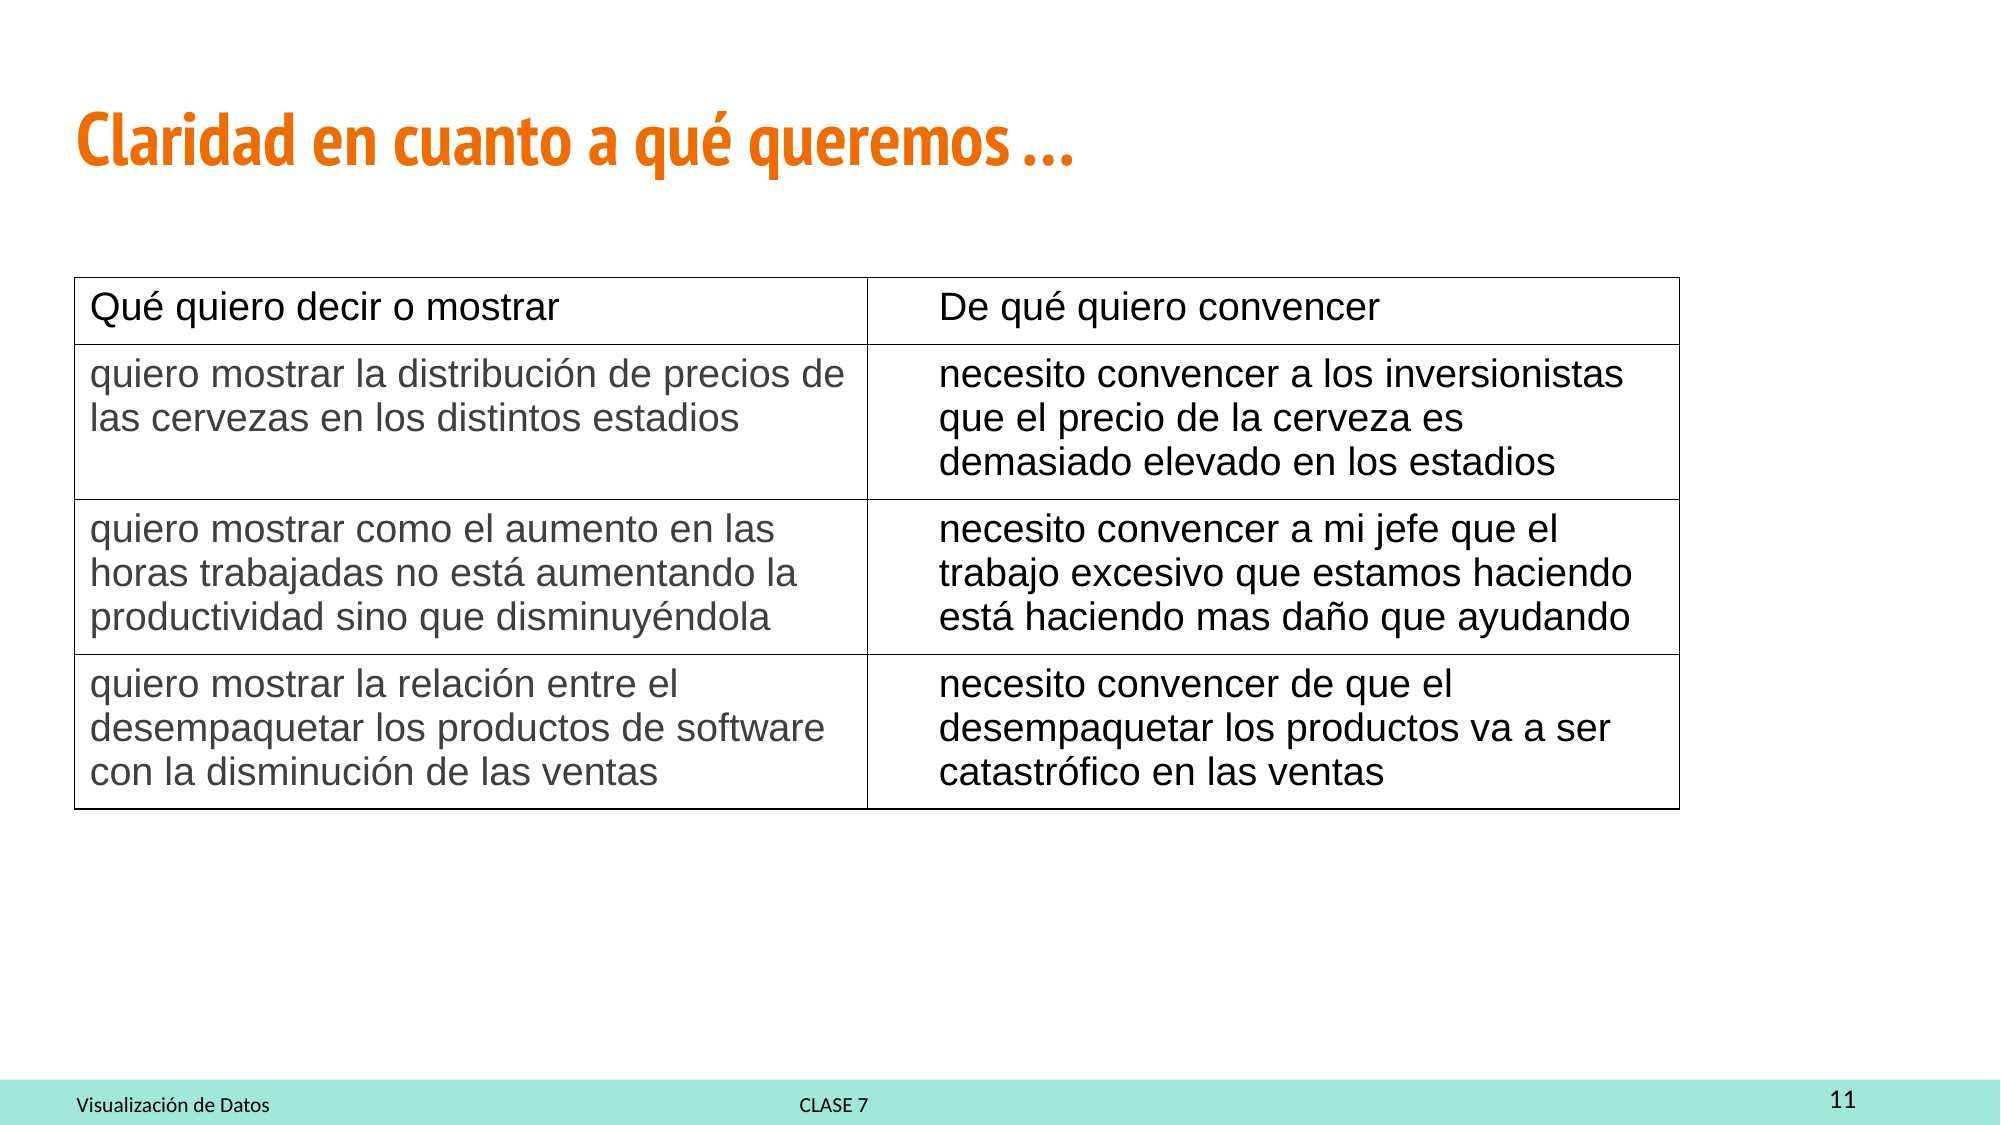

# Claridad en cuanto a qué queremos …
| Qué quiero decir o mostrar | De qué quiero convencer |
| --- | --- |
| quiero mostrar la distribución de precios de las cervezas en los distintos estadios | necesito convencer a los inversionistas que el precio de la cerveza es demasiado elevado en los estadios |
| quiero mostrar como el aumento en las horas trabajadas no está aumentando la productividad sino que disminuyéndola | necesito convencer a mi jefe que el trabajo excesivo que estamos haciendo está haciendo mas daño que ayudando |
| quiero mostrar la relación entre el desempaquetar los productos de software con la disminución de las ventas | necesito convencer de que el desempaquetar los productos va a ser catastrófico en las ventas |